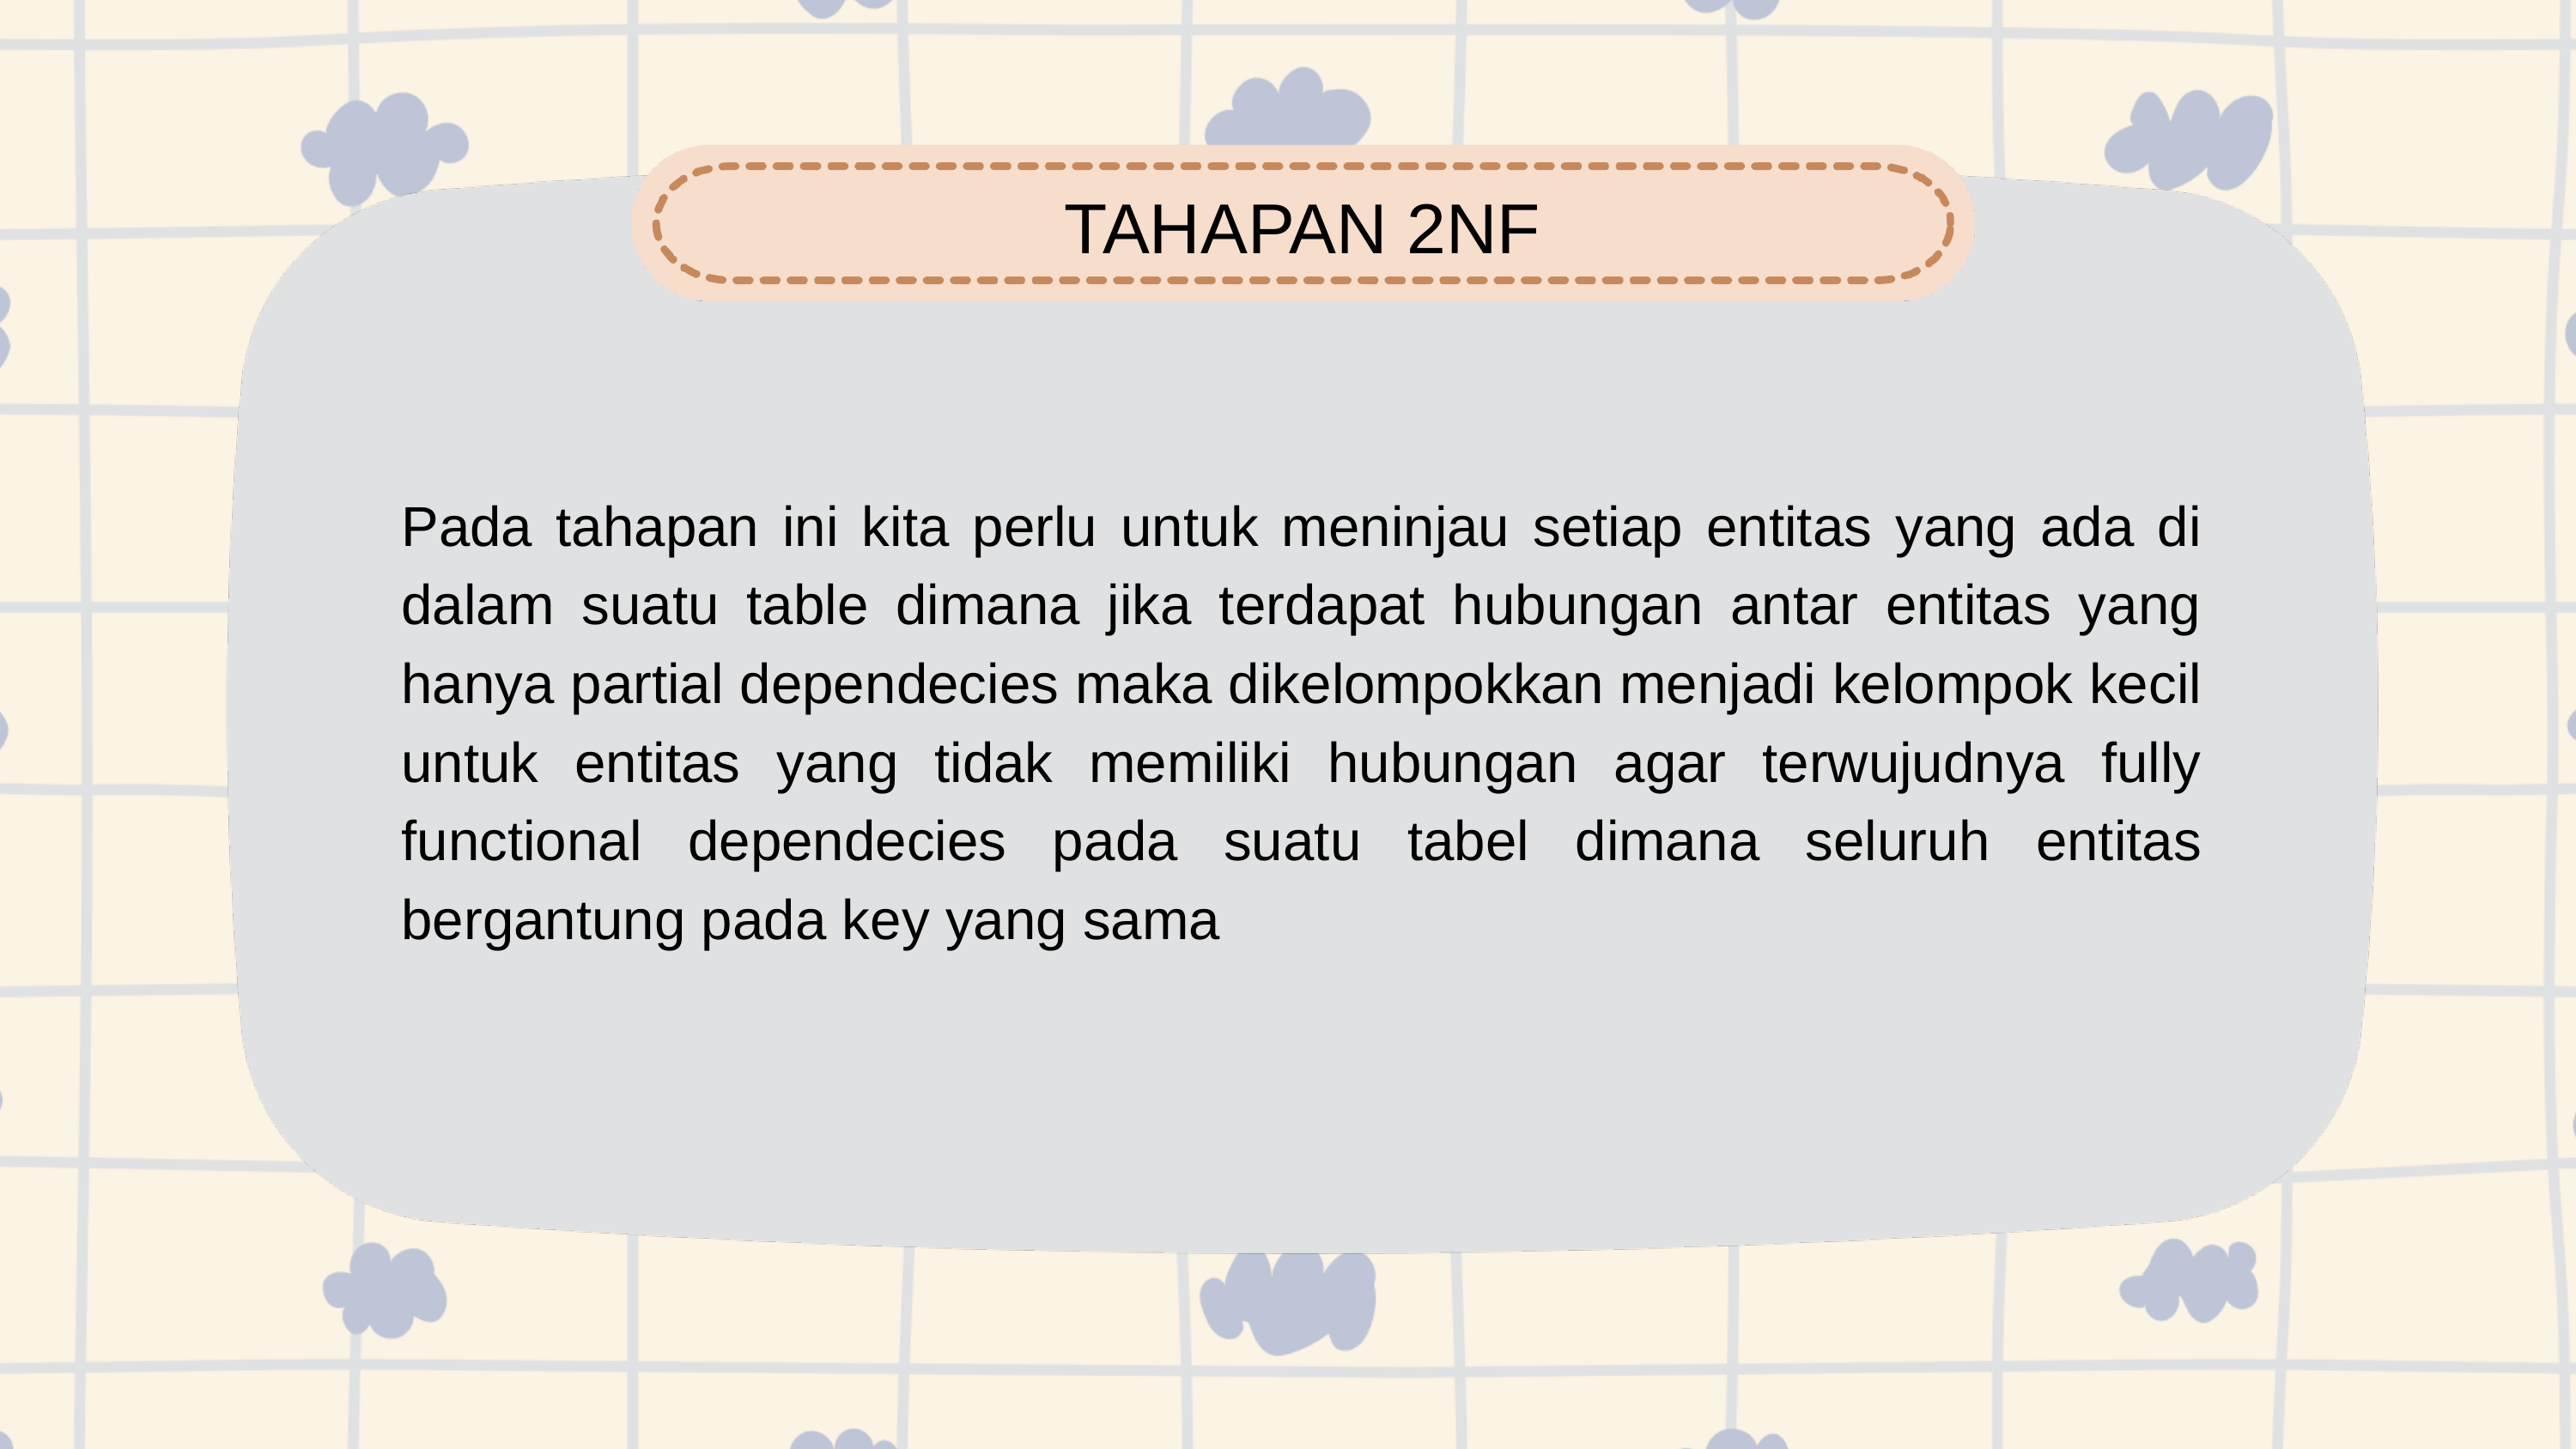

TAHAPAN 2NF
Pada tahapan ini kita perlu untuk meninjau setiap entitas yang ada di dalam suatu table dimana jika terdapat hubungan antar entitas yang hanya partial dependecies maka dikelompokkan menjadi kelompok kecil untuk entitas yang tidak memiliki hubungan agar terwujudnya fully functional dependecies pada suatu tabel dimana seluruh entitas bergantung pada key yang sama